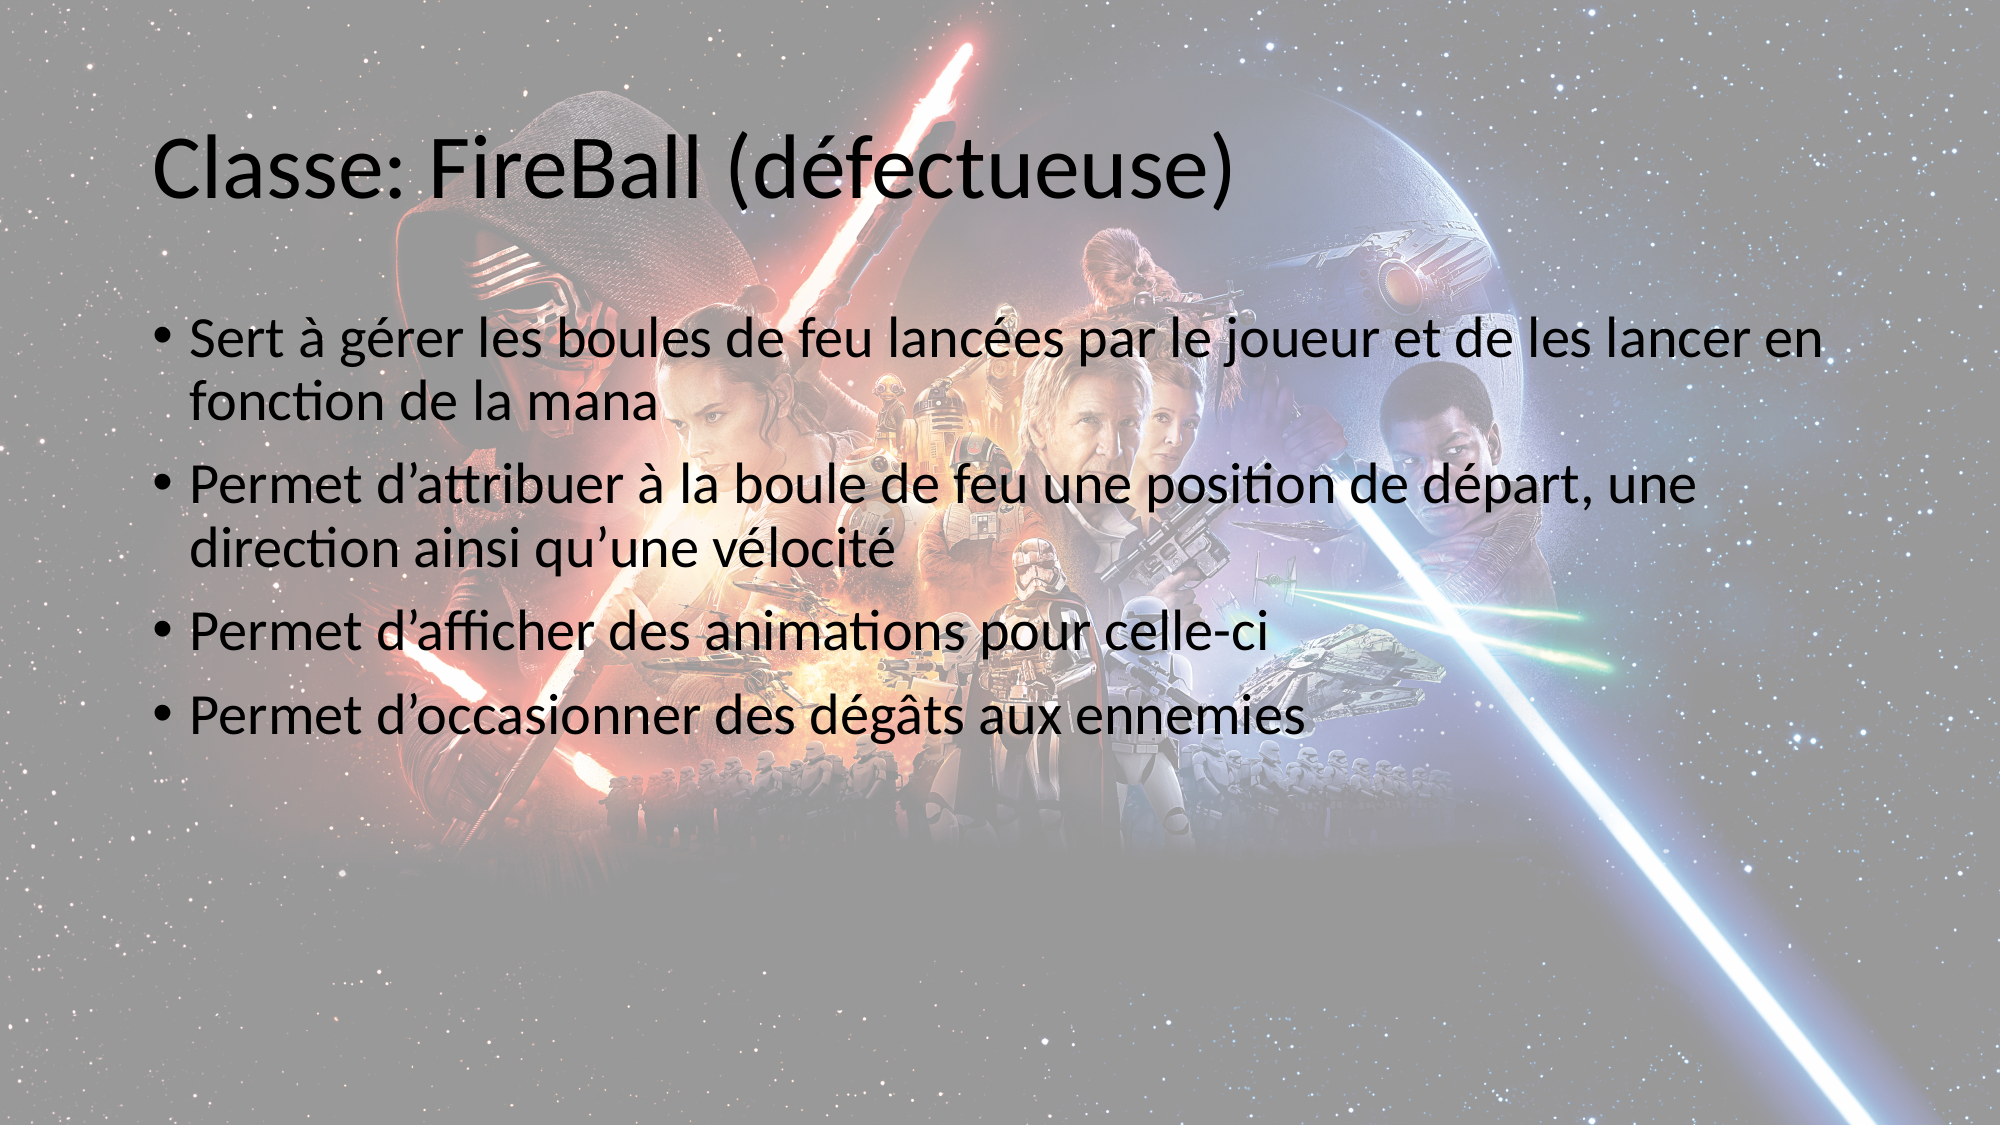

# Classe: FireBall (défectueuse)
Sert à gérer les boules de feu lancées par le joueur et de les lancer en fonction de la mana
Permet d’attribuer à la boule de feu une position de départ, une direction ainsi qu’une vélocité
Permet d’afficher des animations pour celle-ci
Permet d’occasionner des dégâts aux ennemies